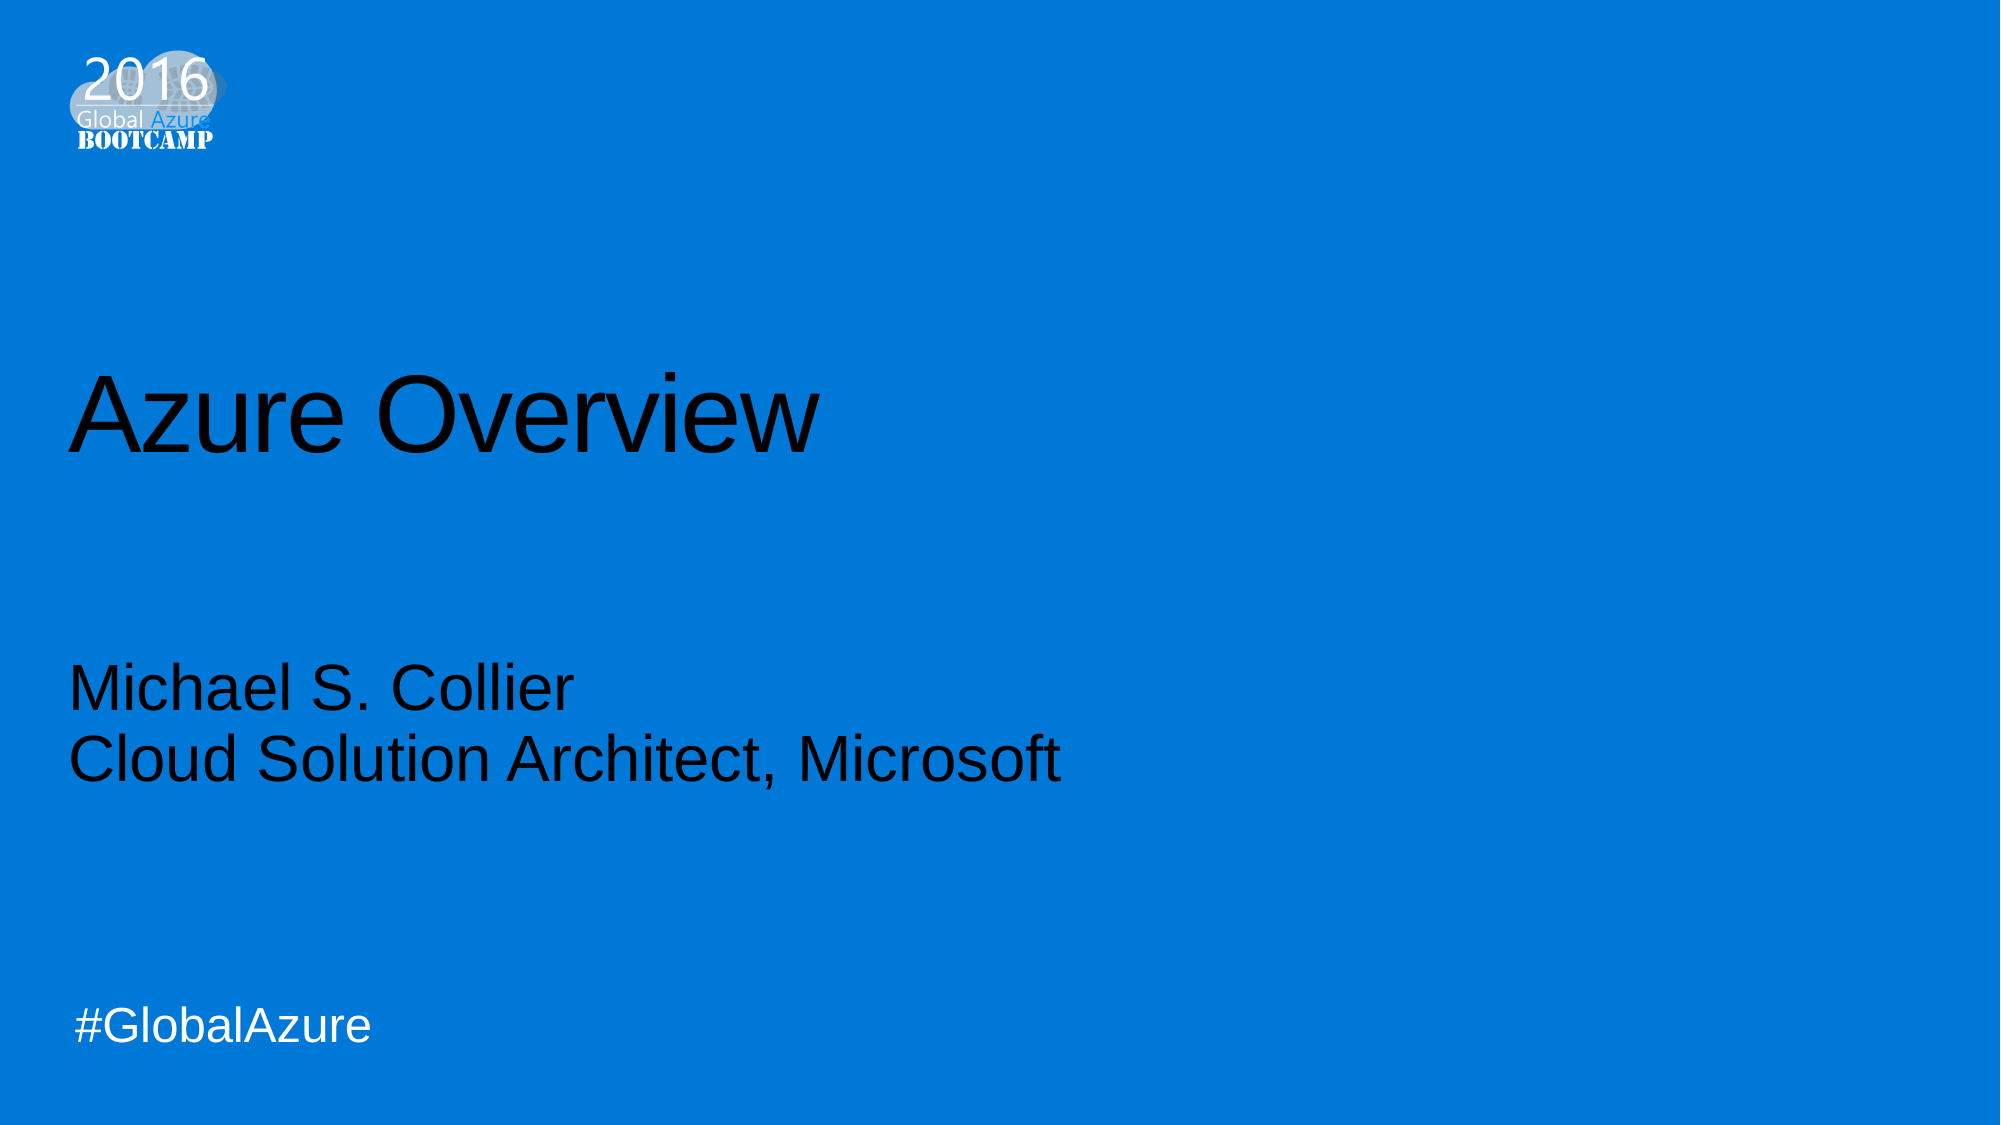

# Azure Overview
Michael S. Collier
Cloud Solution Architect, Microsoft